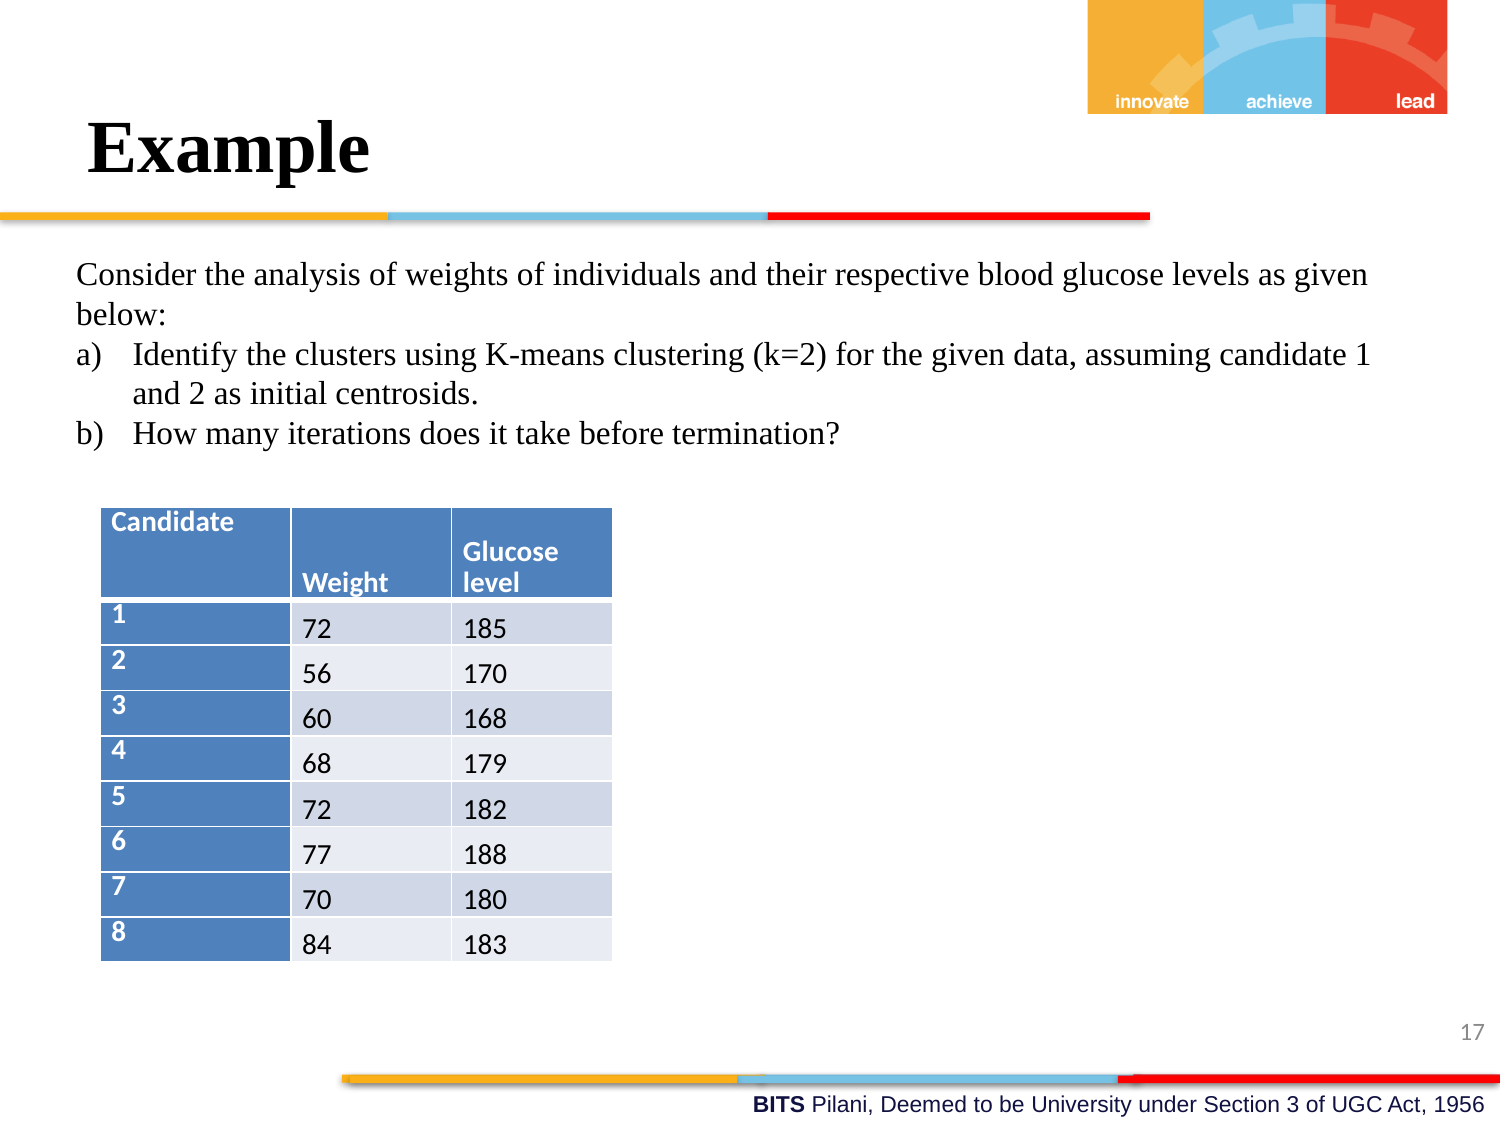

Example
Consider the analysis of weights of individuals and their respective blood glucose levels as given below:
Identify the clusters using K-means clustering (k=2) for the given data, assuming candidate 1 and 2 as initial centrosids.
How many iterations does it take before termination?
| Candidate | Weight | Glucose level |
| --- | --- | --- |
| 1 | 72 | 185 |
| 2 | 56 | 170 |
| 3 | 60 | 168 |
| 4 | 68 | 179 |
| 5 | 72 | 182 |
| 6 | 77 | 188 |
| 7 | 70 | 180 |
| 8 | 84 | 183 |
17